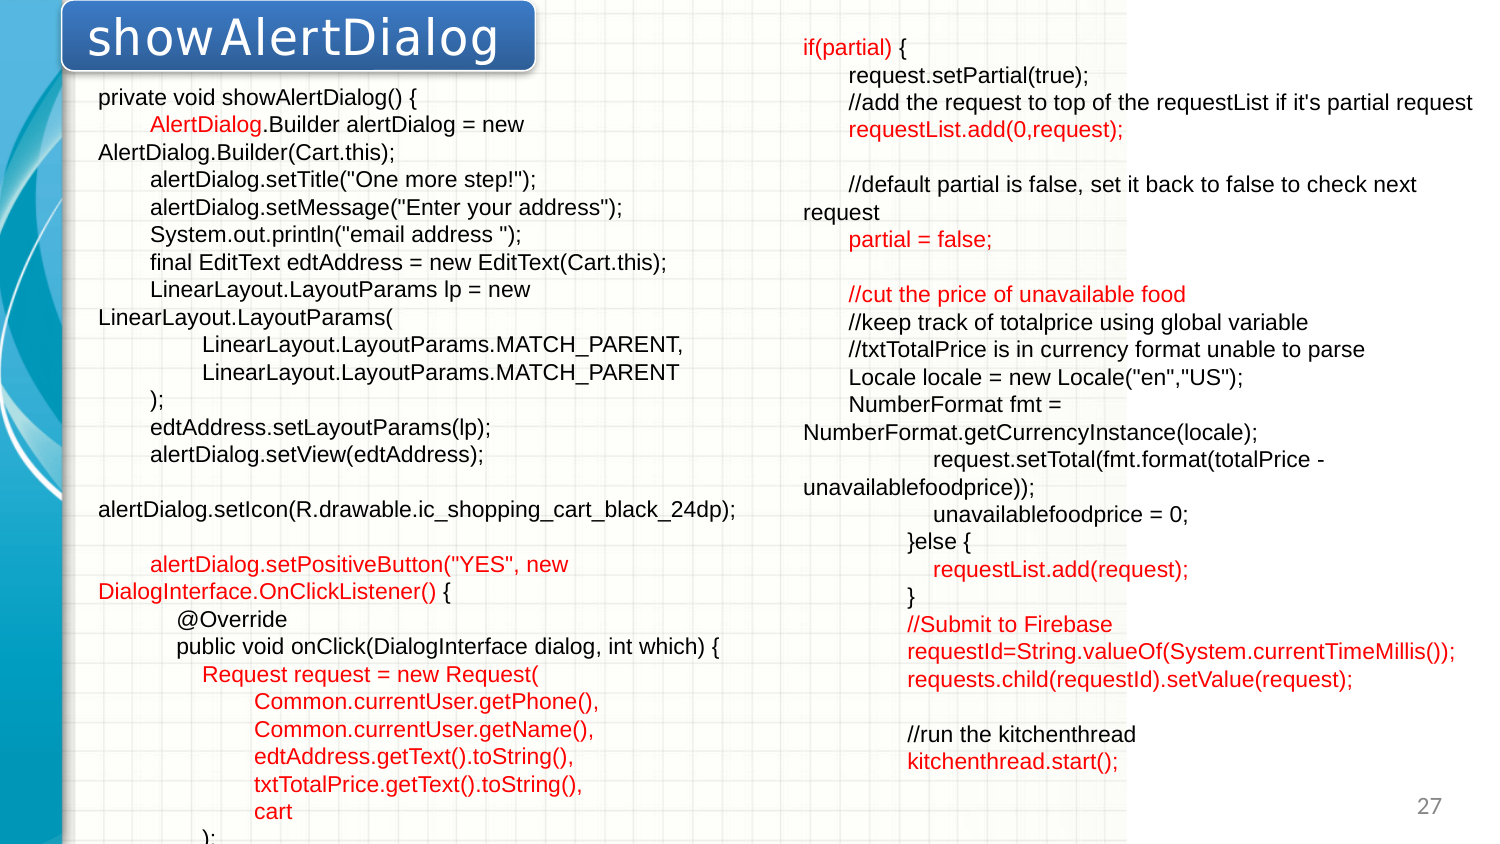

showAlertDialog
if(partial) {
       request.setPartial(true);
       //add the request to top of the requestList if it's partial request
       requestList.add(0,request);

       //default partial is false, set it back to false to check next request
       partial = false;

       //cut the price of unavailable food
       //keep track of totalprice using global variable
       //txtTotalPrice is in currency format unable to parse
       Locale locale = new Locale("en","US");
       NumberFormat fmt = NumberFormat.getCurrencyInstance(locale);
                    request.setTotal(fmt.format(totalPrice -                  unavailablefoodprice));
                    unavailablefoodprice = 0;
                }else {
                    requestList.add(request);
                }
                //Submit to Firebase
                requestId=String.valueOf(System.currentTimeMillis());
                requests.child(requestId).setValue(request);

                //run the kitchenthread
                kitchenthread.start();

private void showAlertDialog() {
        AlertDialog.Builder alertDialog = new AlertDialog.Builder(Cart.this);
        alertDialog.setTitle("One more step!");
        alertDialog.setMessage("Enter your address");
        System.out.println("email address ");
        final EditText edtAddress = new EditText(Cart.this);
        LinearLayout.LayoutParams lp = new LinearLayout.LayoutParams(
                LinearLayout.LayoutParams.MATCH_PARENT,
                LinearLayout.LayoutParams.MATCH_PARENT
        );
        edtAddress.setLayoutParams(lp);
        alertDialog.setView(edtAddress);
        alertDialog.setIcon(R.drawable.ic_shopping_cart_black_24dp);

        alertDialog.setPositiveButton("YES", new DialogInterface.OnClickListener() {
            @Override
            public void onClick(DialogInterface dialog, int which) {
                Request request = new Request(
                        Common.currentUser.getPhone(),
                        Common.currentUser.getName(),
                        edtAddress.getText().toString(),
                        txtTotalPrice.getText().toString(),
                        cart
                );
27